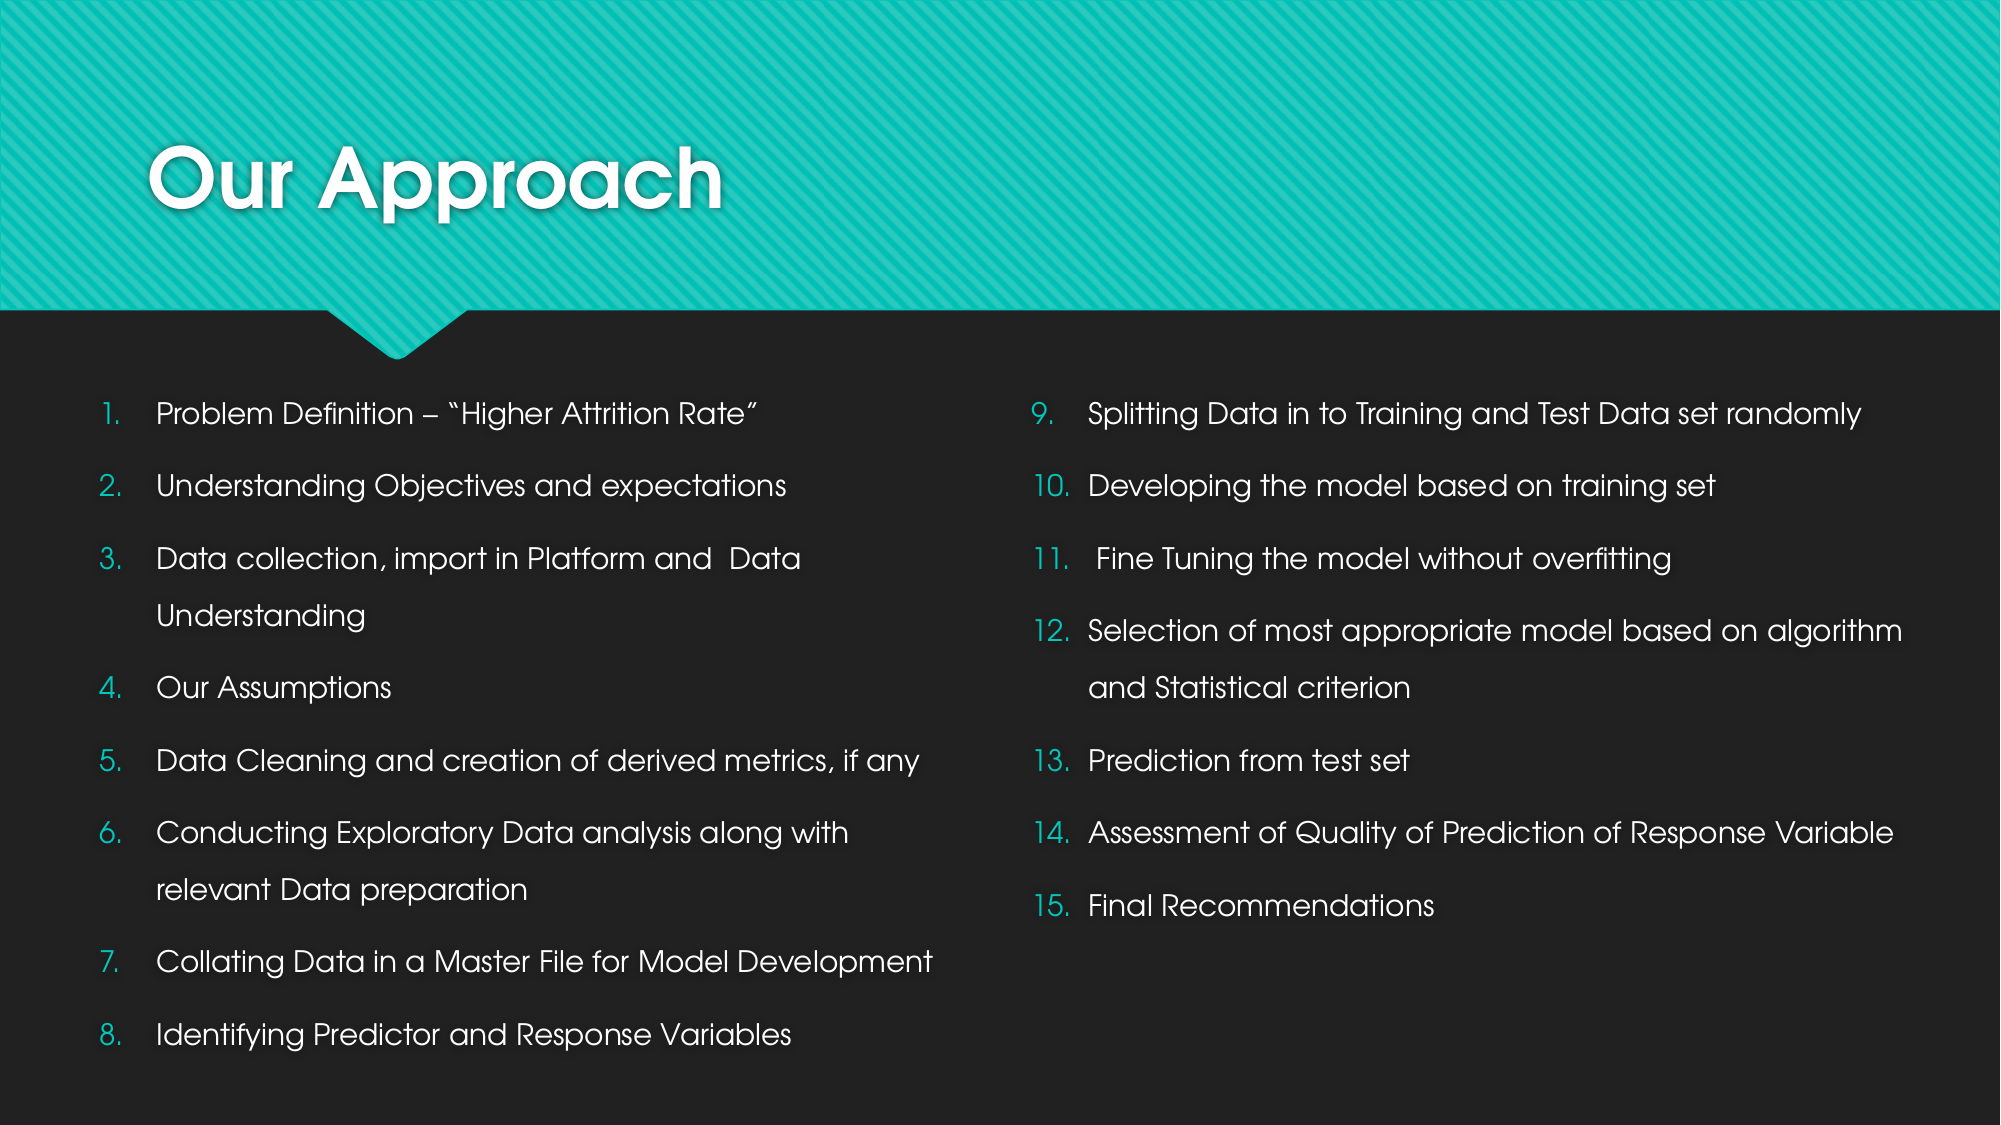

# Our Approach
Problem Definition – “Higher Attrition Rate”
Understanding Objectives and expectations
Data collection, import in Platform and  Data Understanding
Our Assumptions
Data Cleaning and creation of derived metrics, if any
Conducting Exploratory Data analysis along with relevant Data preparation
Collating Data in a Master File for Model Development
Identifying Predictor and Response Variables
Splitting Data in to Training and Test Data set randomly
Developing the model based on training set
 Fine Tuning the model without overfitting
Selection of most appropriate model based on algorithm and Statistical criterion
Prediction from test set
Assessment of Quality of Prediction of Response Variable
Final Recommendations